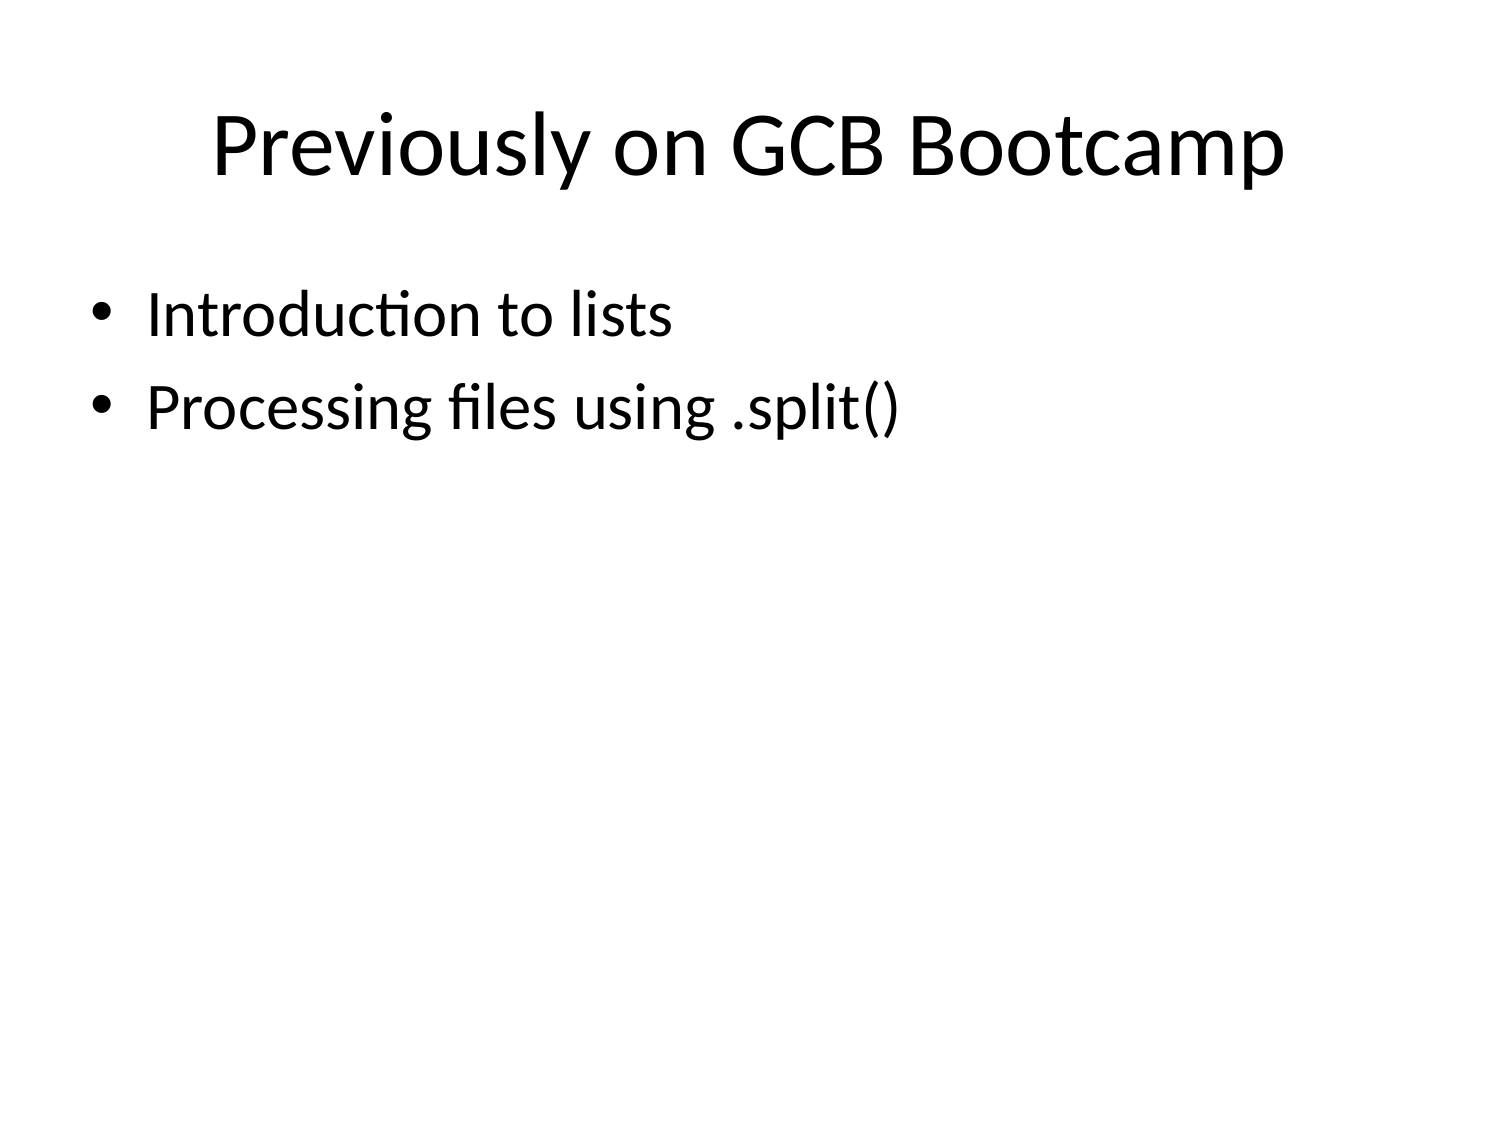

# Previously on GCB Bootcamp
Introduction to lists
Processing files using .split()